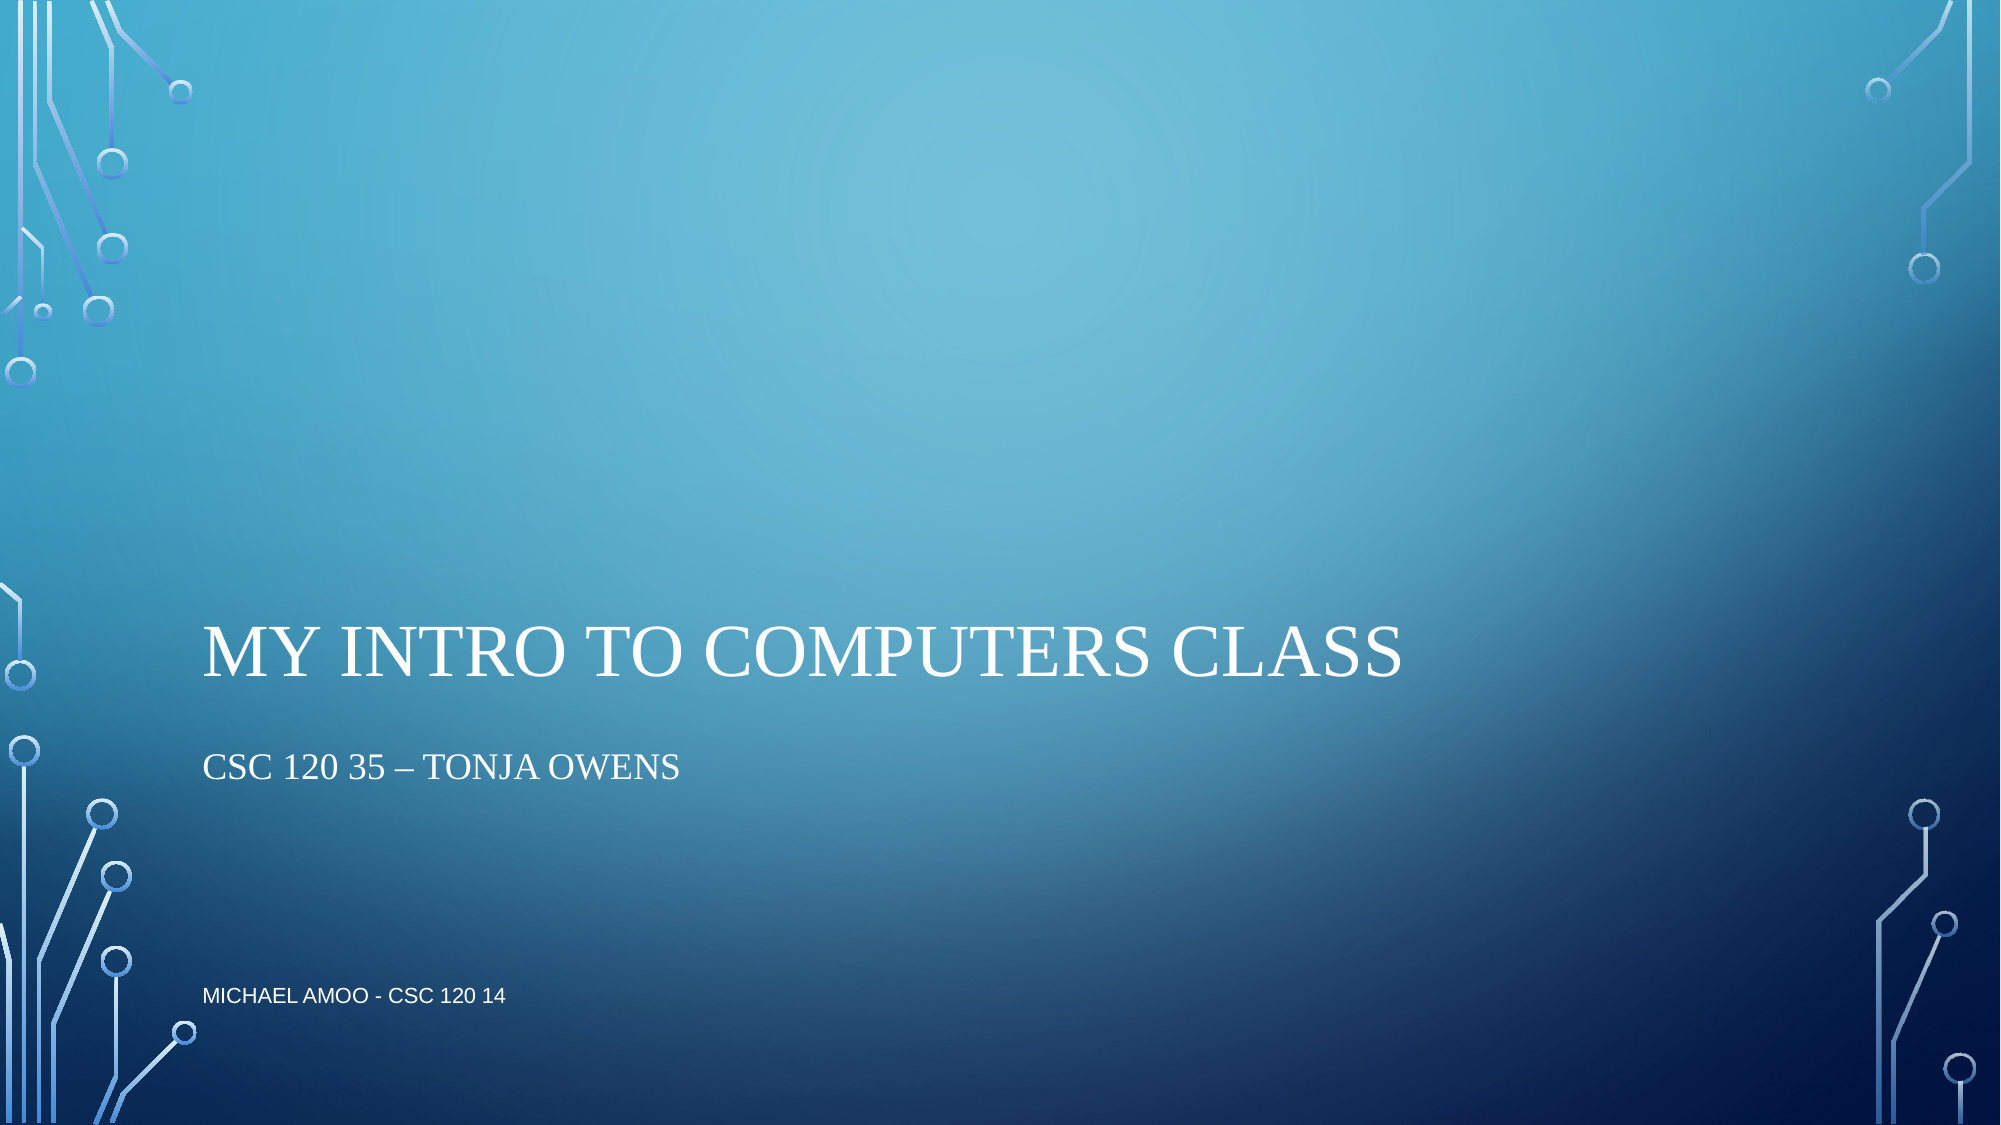

# My Intro to Computers Class
CSC 120 35 – Tonja Owens
Michael Amoo - CSC 120 14